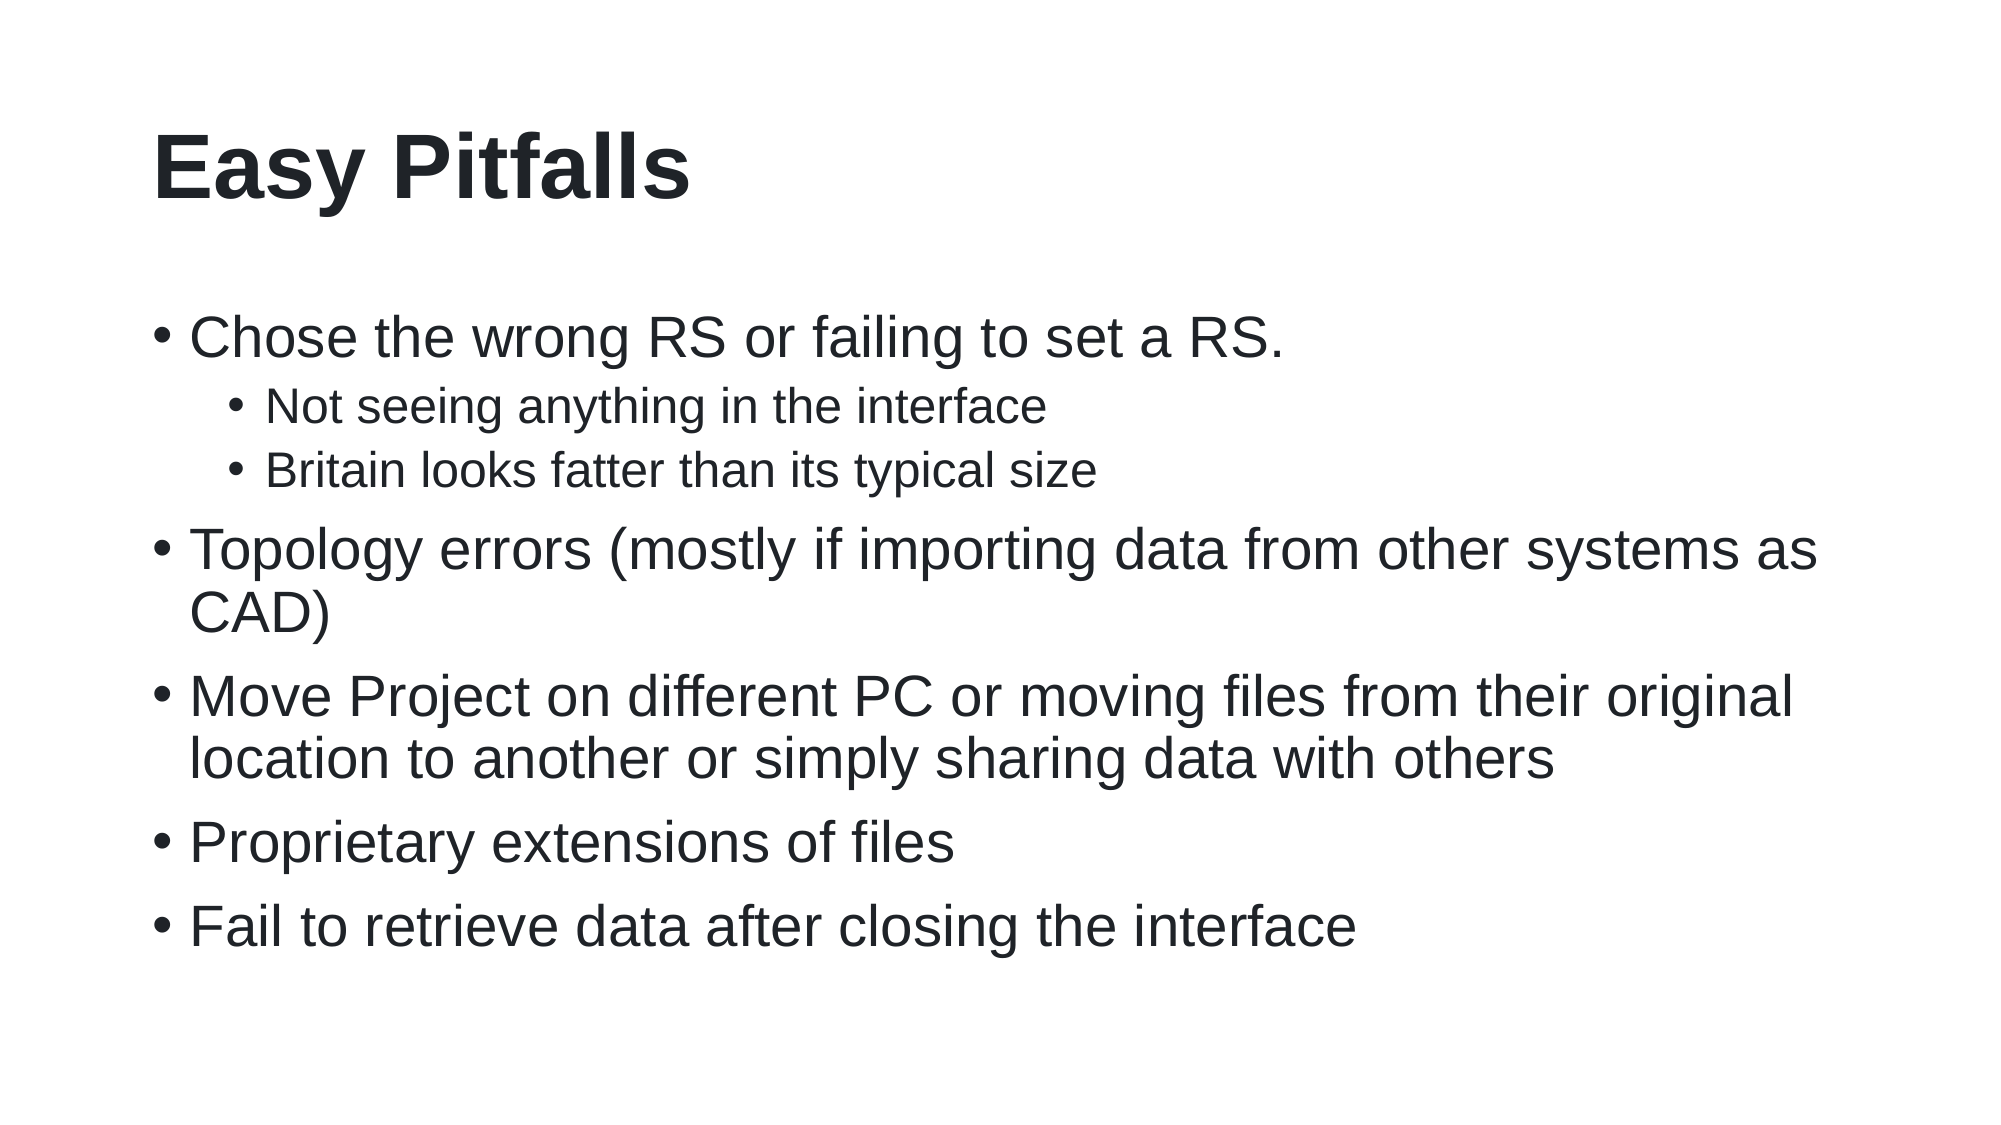

# Easy Pitfalls
Chose the wrong RS or failing to set a RS.
Not seeing anything in the interface
Britain looks fatter than its typical size
Topology errors (mostly if importing data from other systems as CAD)
Move Project on different PC or moving files from their original location to another or simply sharing data with others
Proprietary extensions of files
Fail to retrieve data after closing the interface